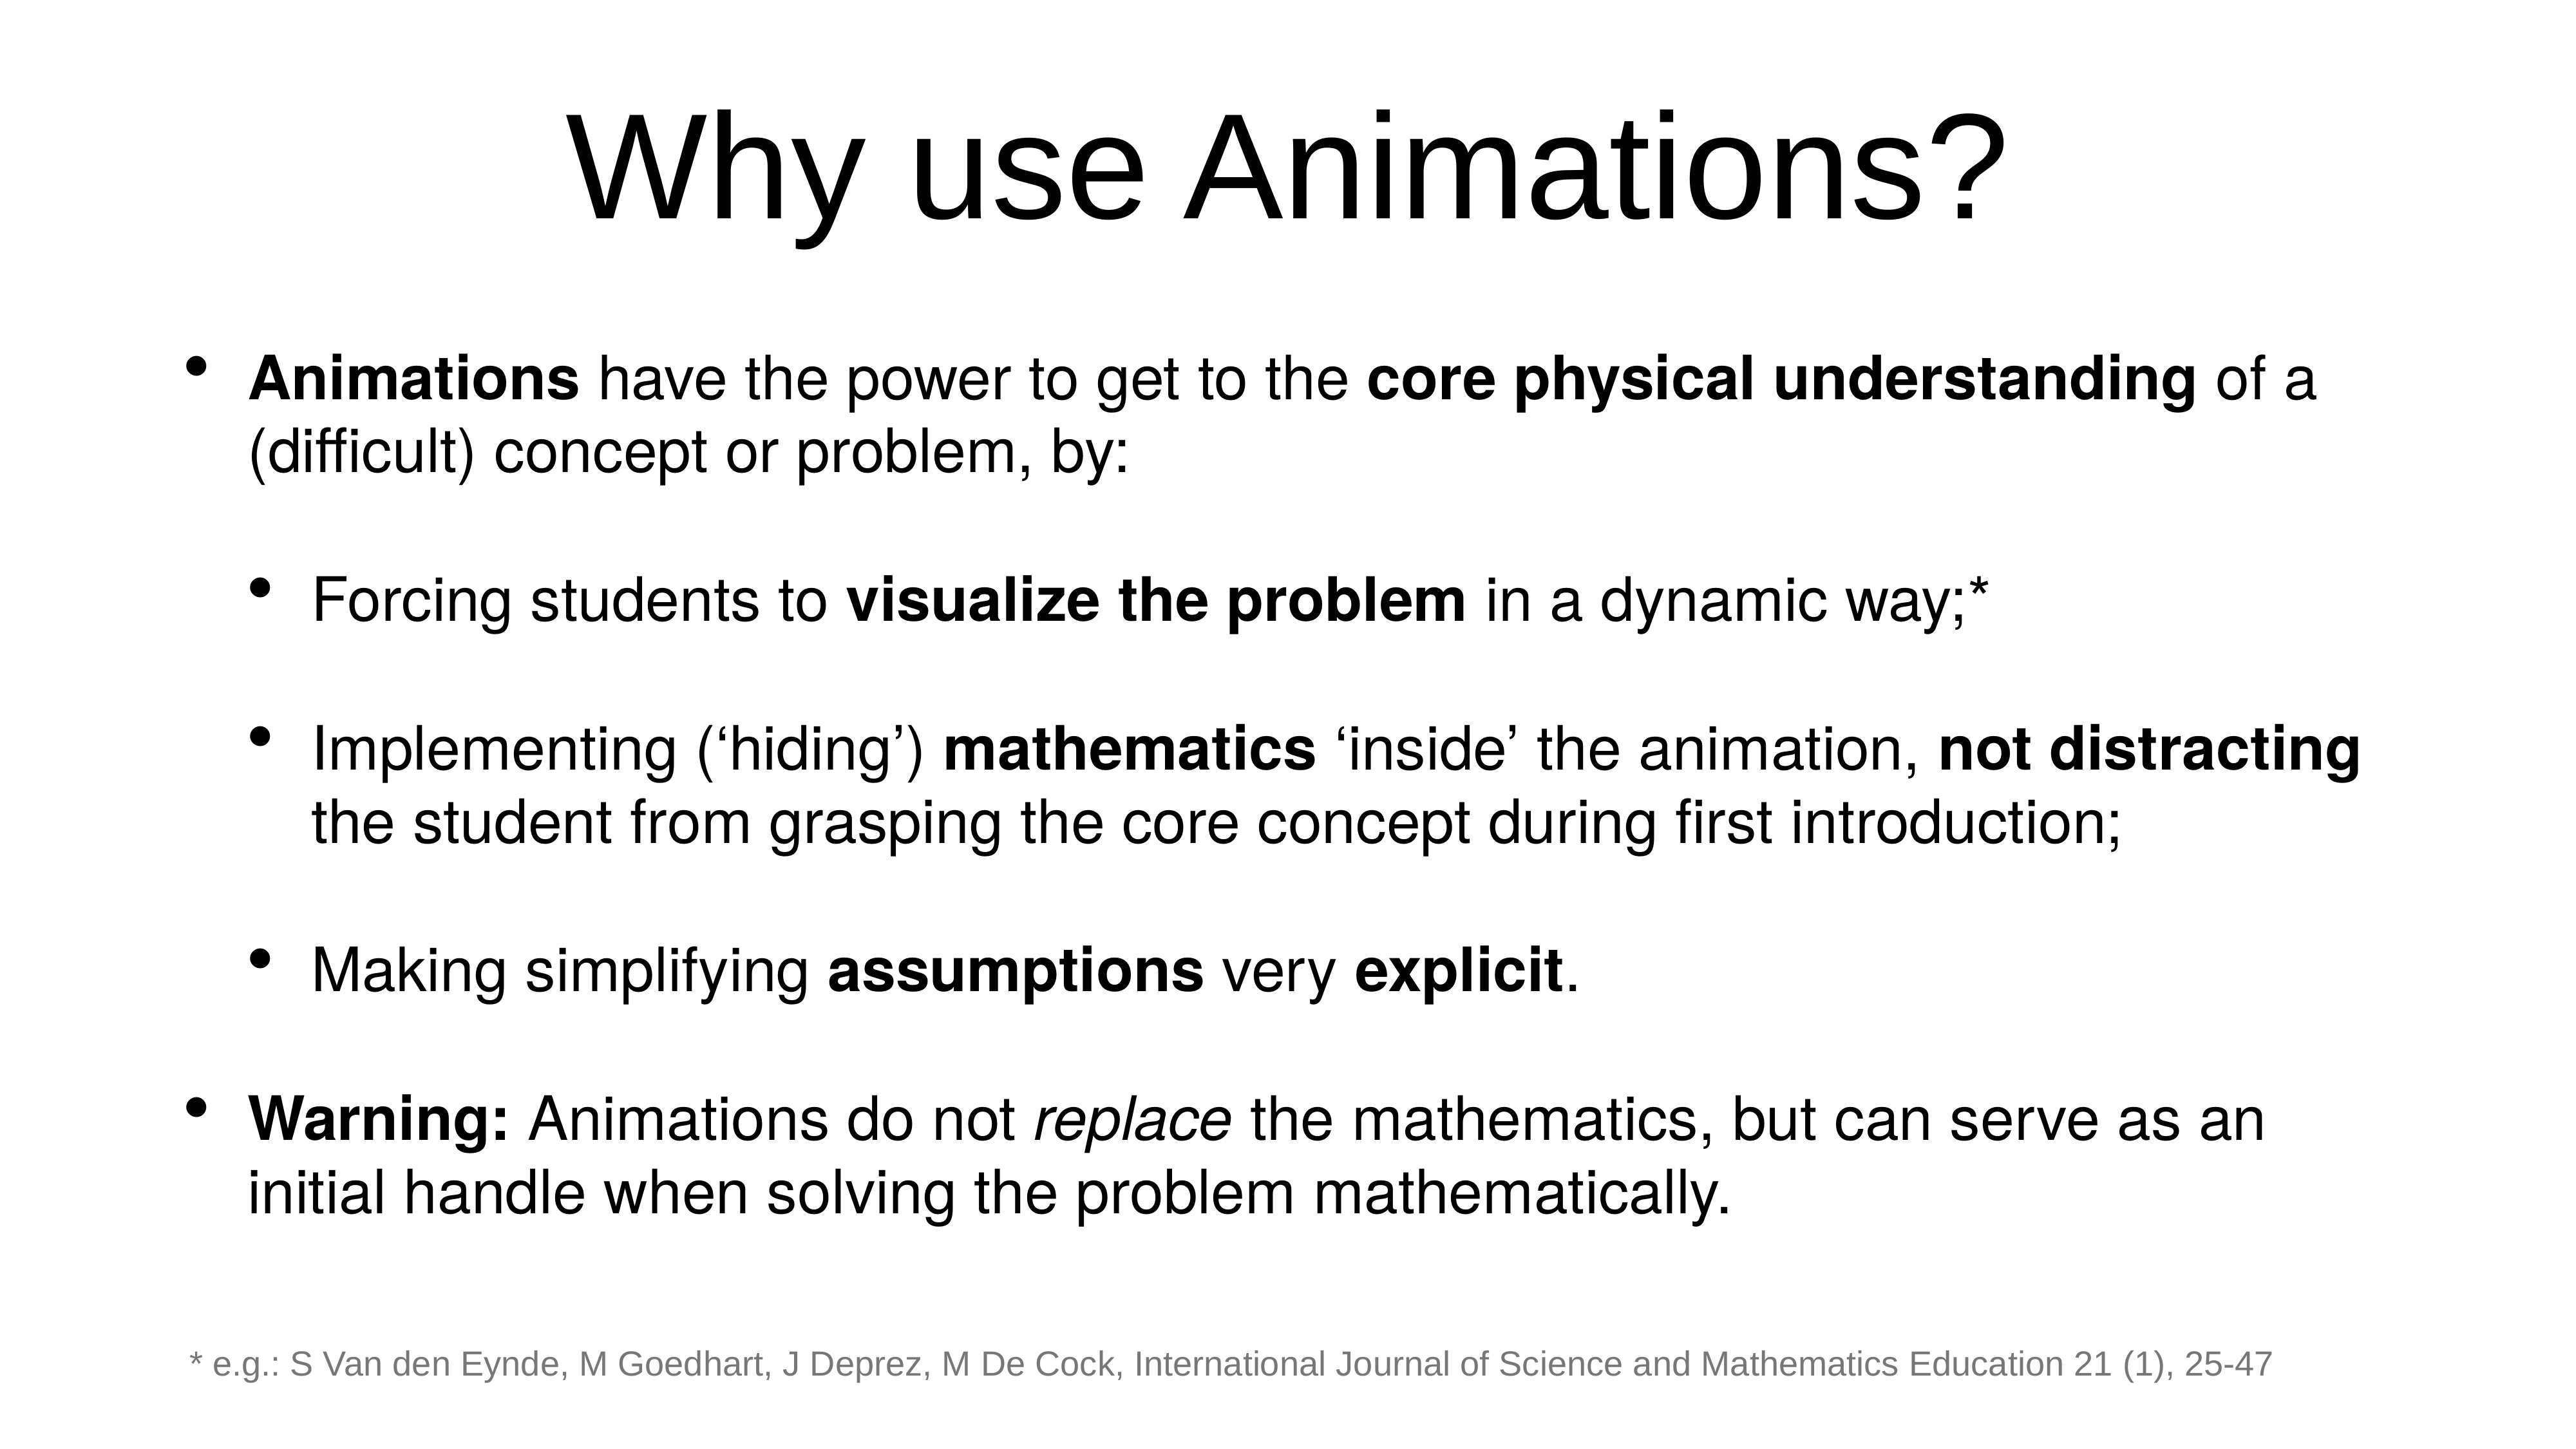

# Why use Animations?
Animations have the power to get to the core physical understanding of a (difficult) concept or problem, by:
Forcing students to visualize the problem in a dynamic way;*
Implementing (‘hiding’) mathematics ‘inside’ the animation, not distracting the student from grasping the core concept during first introduction;
Making simplifying assumptions very explicit.
Warning: Animations do not replace the mathematics, but can serve as an initial handle when solving the problem mathematically.
* e.g.: S Van den Eynde, M Goedhart, J Deprez, M De Cock, International Journal of Science and Mathematics Education 21 (1), 25-47